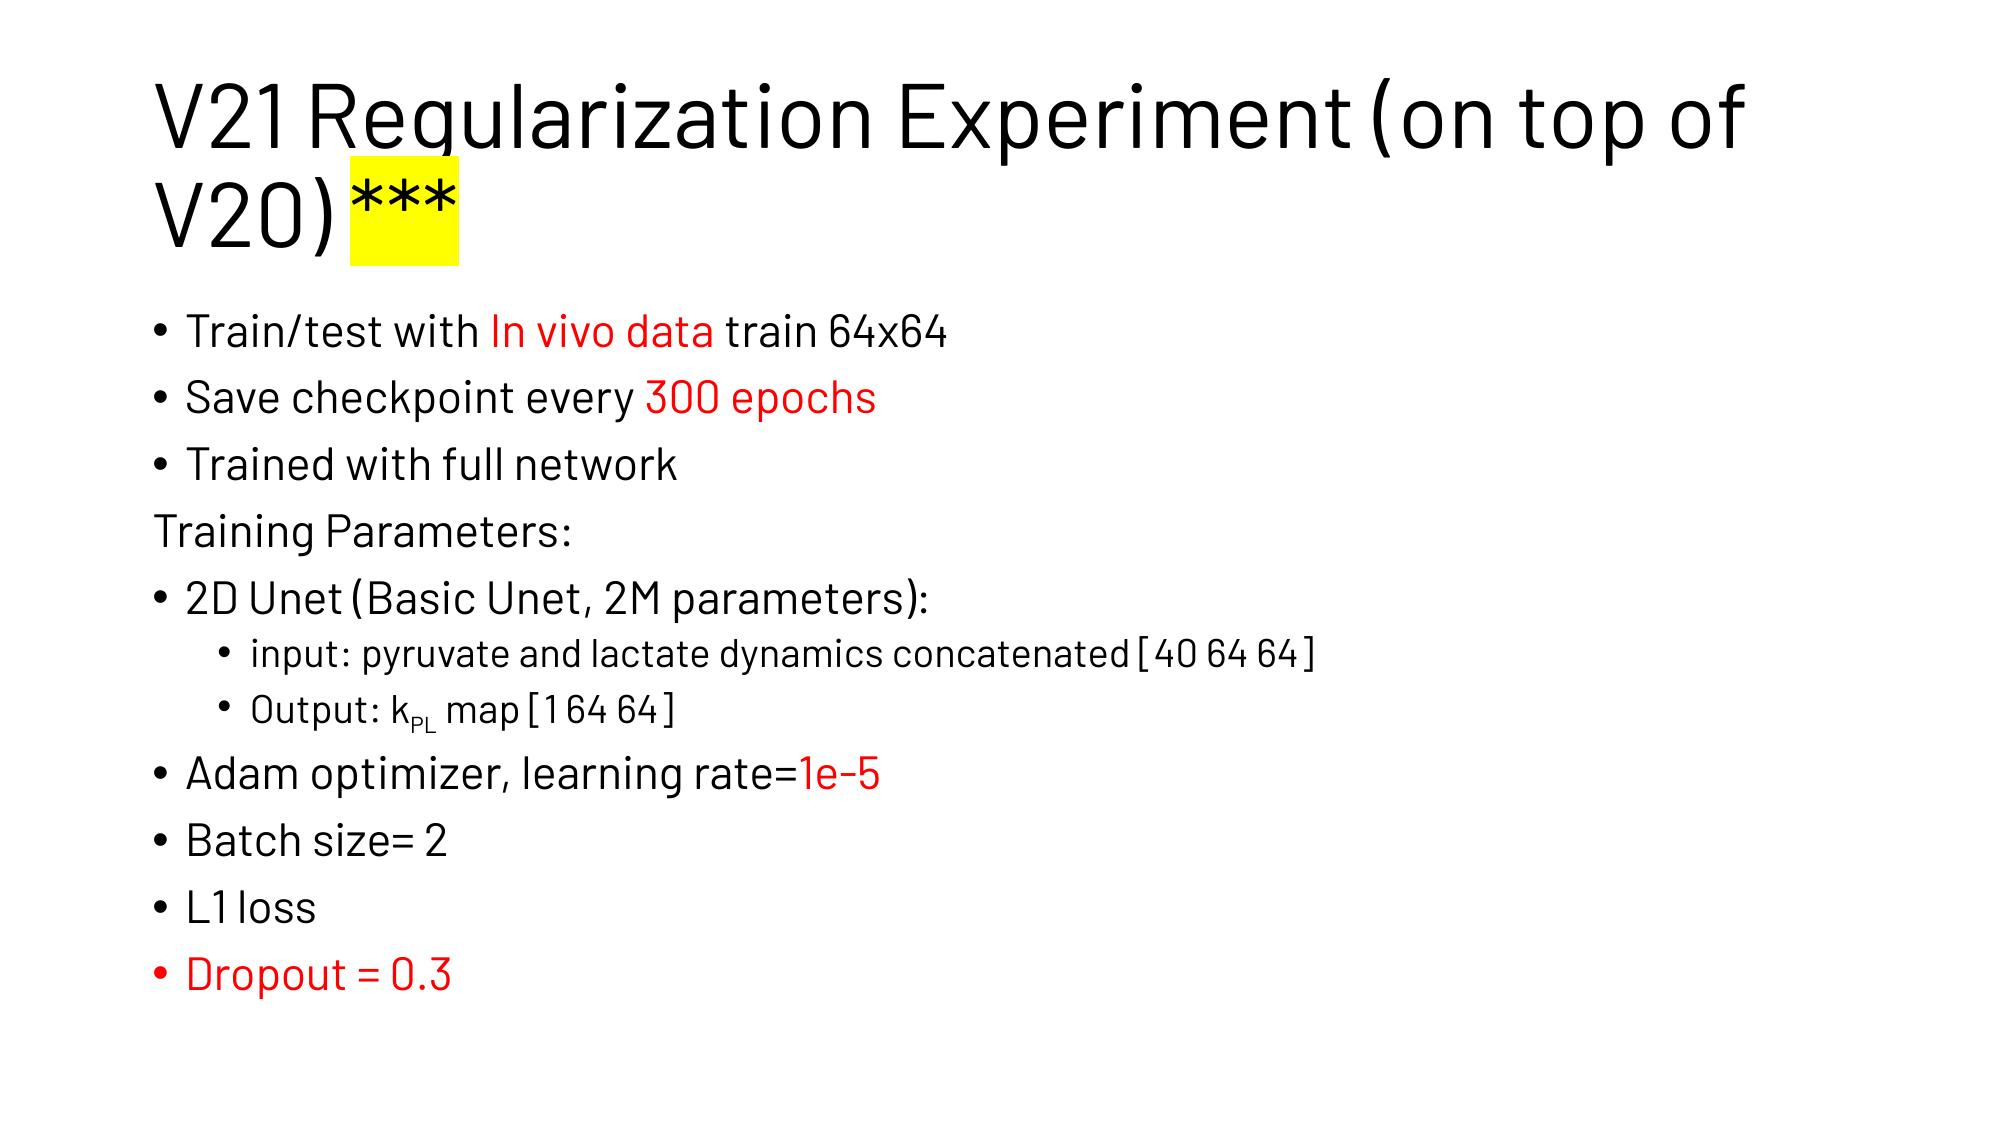

# V21 Regularization Experiment (on top of V20) ***
Train/test with In vivo data train 64x64
Save checkpoint every 300 epochs
Trained with full network
Training Parameters:
2D Unet (Basic Unet, 2M parameters):
input: pyruvate and lactate dynamics concatenated [40 64 64]
Output: kPL map [1 64 64]
Adam optimizer, learning rate=1e-5
Batch size= 2
L1 loss
Dropout = 0.3